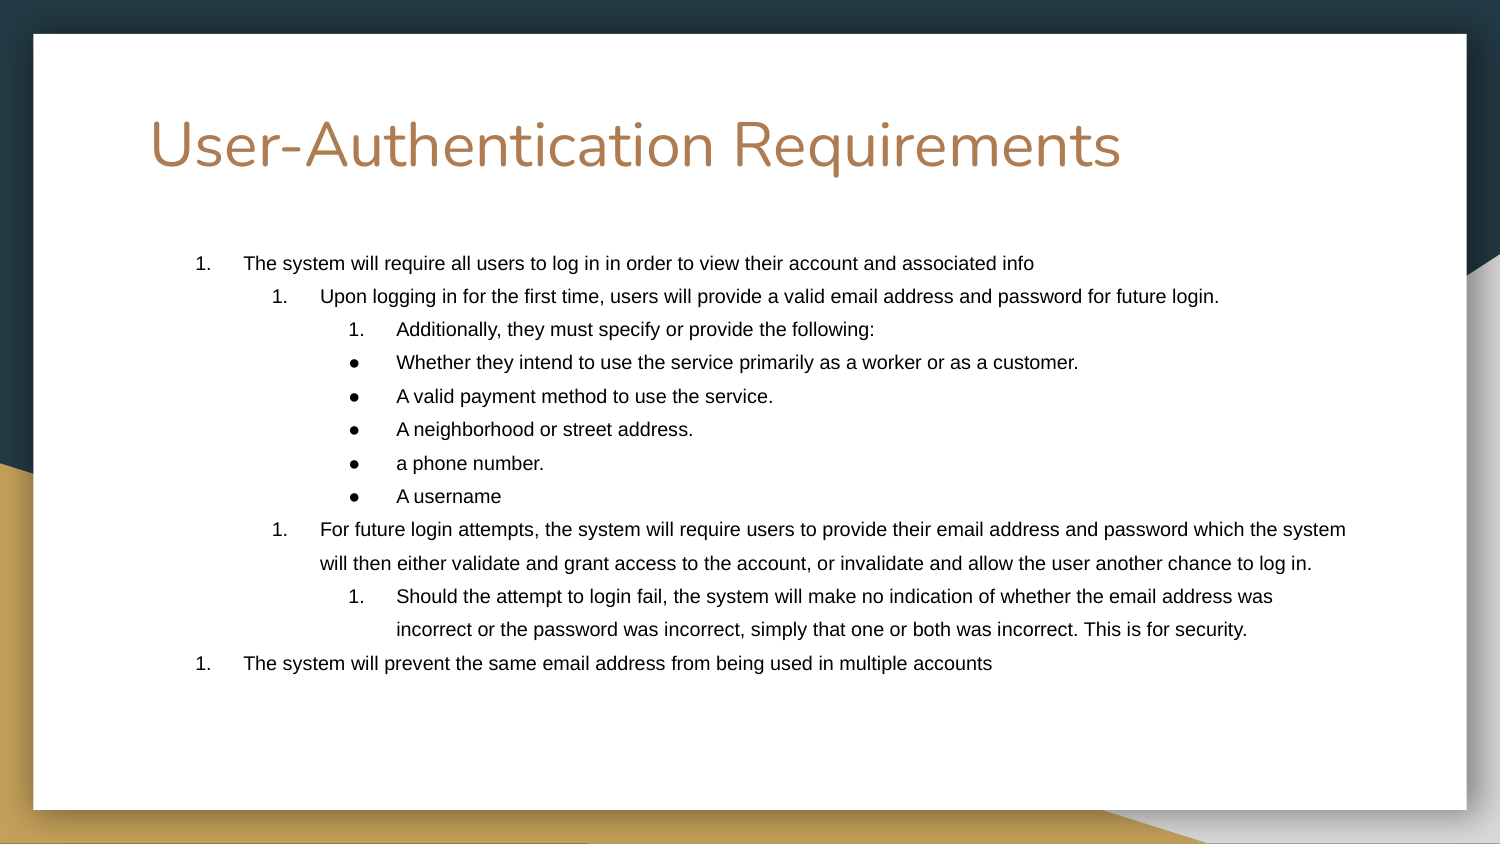

# User-Authentication Requirements

The system will require all users to log in in order to view their account and associated info
Upon logging in for the first time, users will provide a valid email address and password for future login.
Additionally, they must specify or provide the following:
Whether they intend to use the service primarily as a worker or as a customer.
A valid payment method to use the service.
A neighborhood or street address.
a phone number.
A username
For future login attempts, the system will require users to provide their email address and password which the system will then either validate and grant access to the account, or invalidate and allow the user another chance to log in.
Should the attempt to login fail, the system will make no indication of whether the email address was incorrect or the password was incorrect, simply that one or both was incorrect. This is for security.
The system will prevent the same email address from being used in multiple accounts